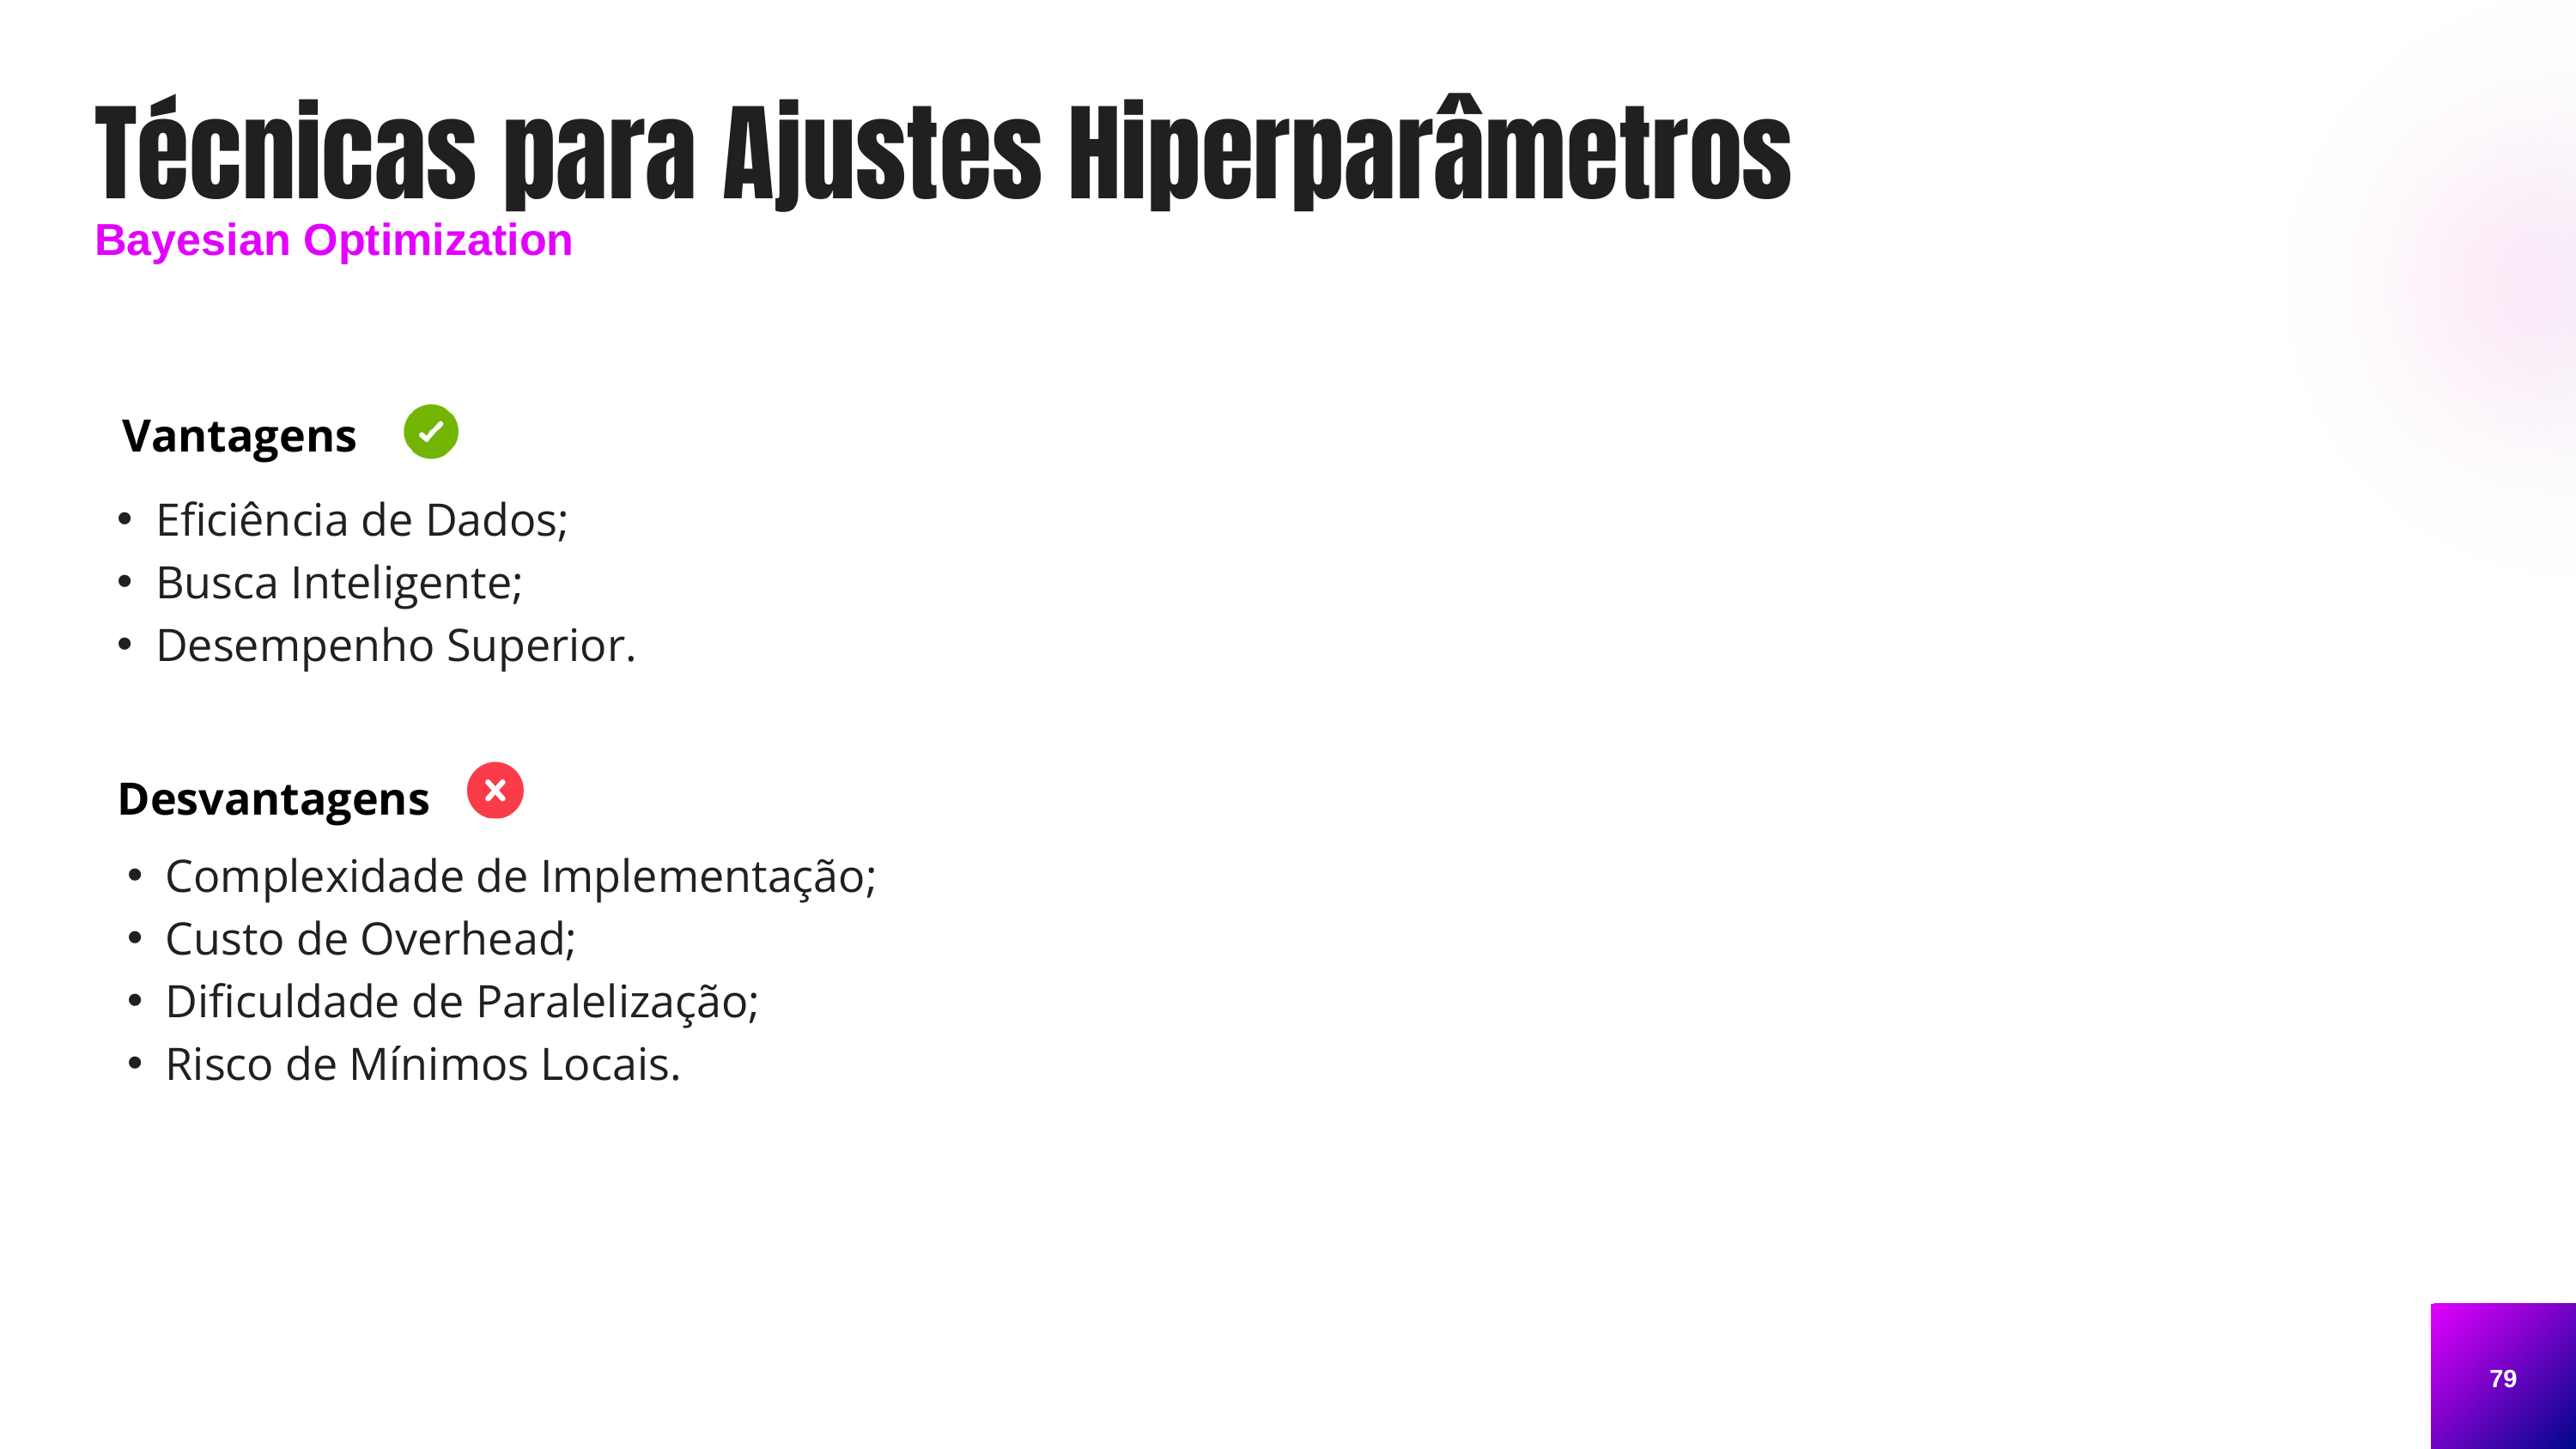

Técnicas para Ajustes Hiperparâmetros
Bayesian Optimization

Vantagens
Eficiência de Dados;
Busca Inteligente;
Desempenho Superior.

Desvantagens
Complexidade de Implementação;
Custo de Overhead;
Dificuldade de Paralelização;
Risco de Mínimos Locais.

79